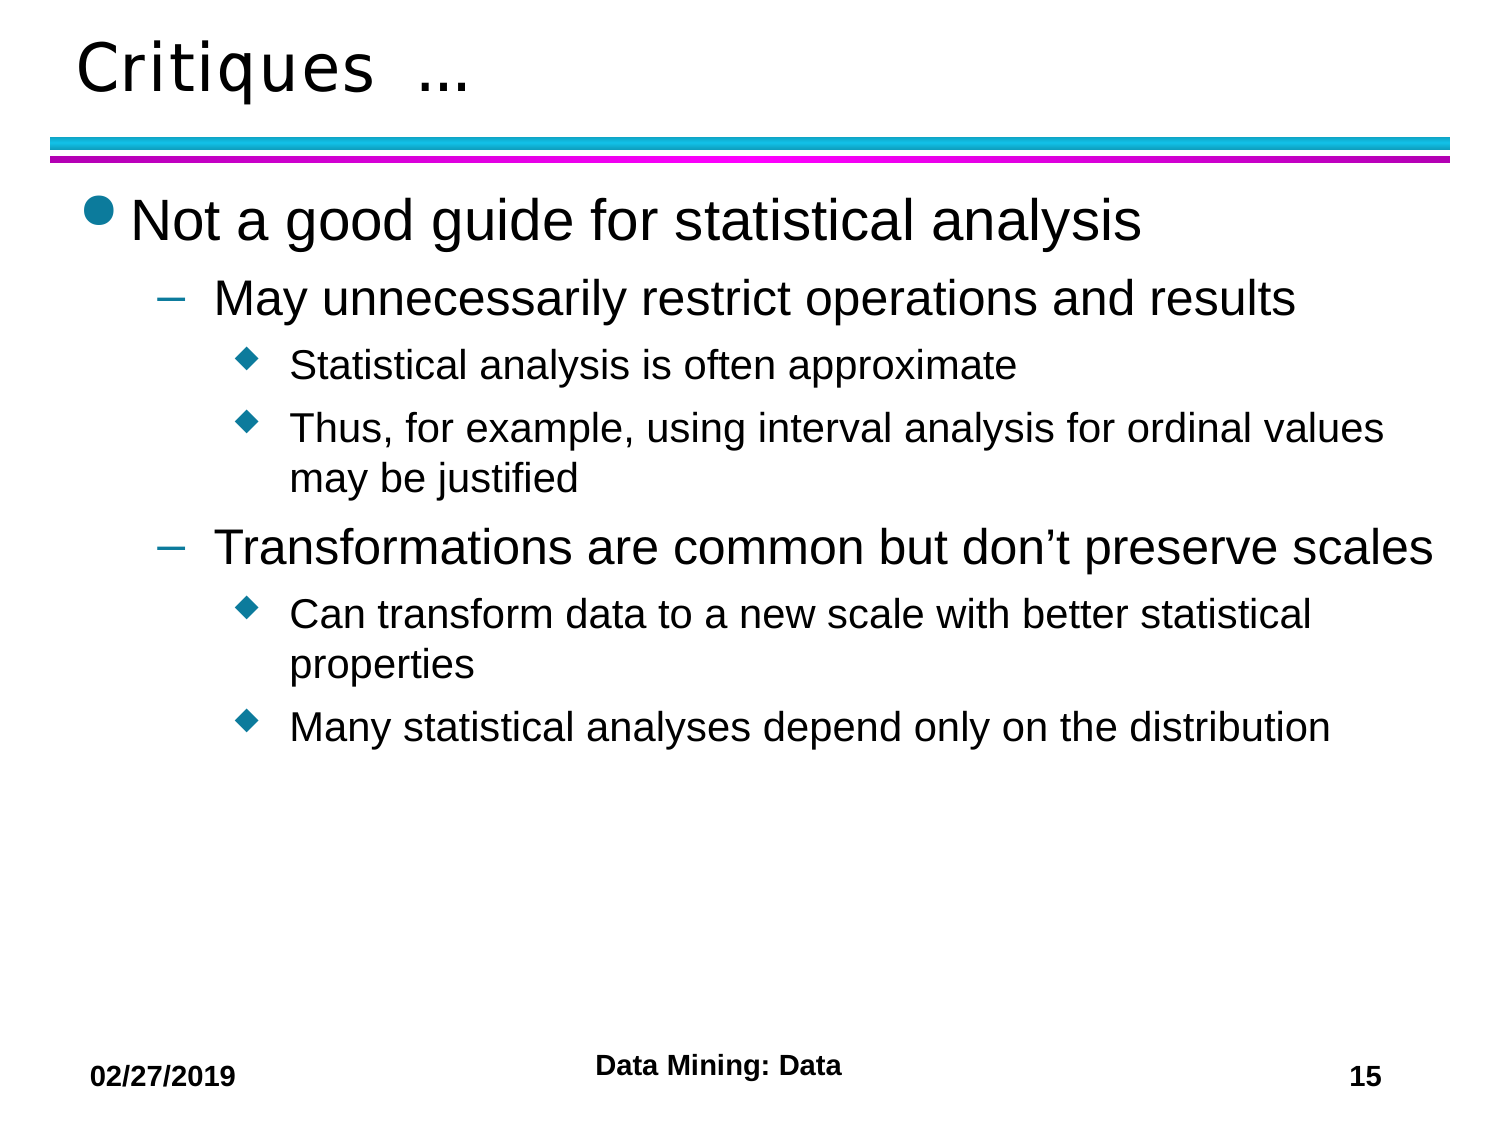

# Critiques  …
Not a good guide for statistical analysis
May unnecessarily restrict operations and results
Statistical analysis is often approximate
Thus, for example, using interval analysis for ordinal values may be justified
Transformations are common but don’t preserve scales
Can transform data to a new scale with better statistical properties
Many statistical analyses depend only on the distribution